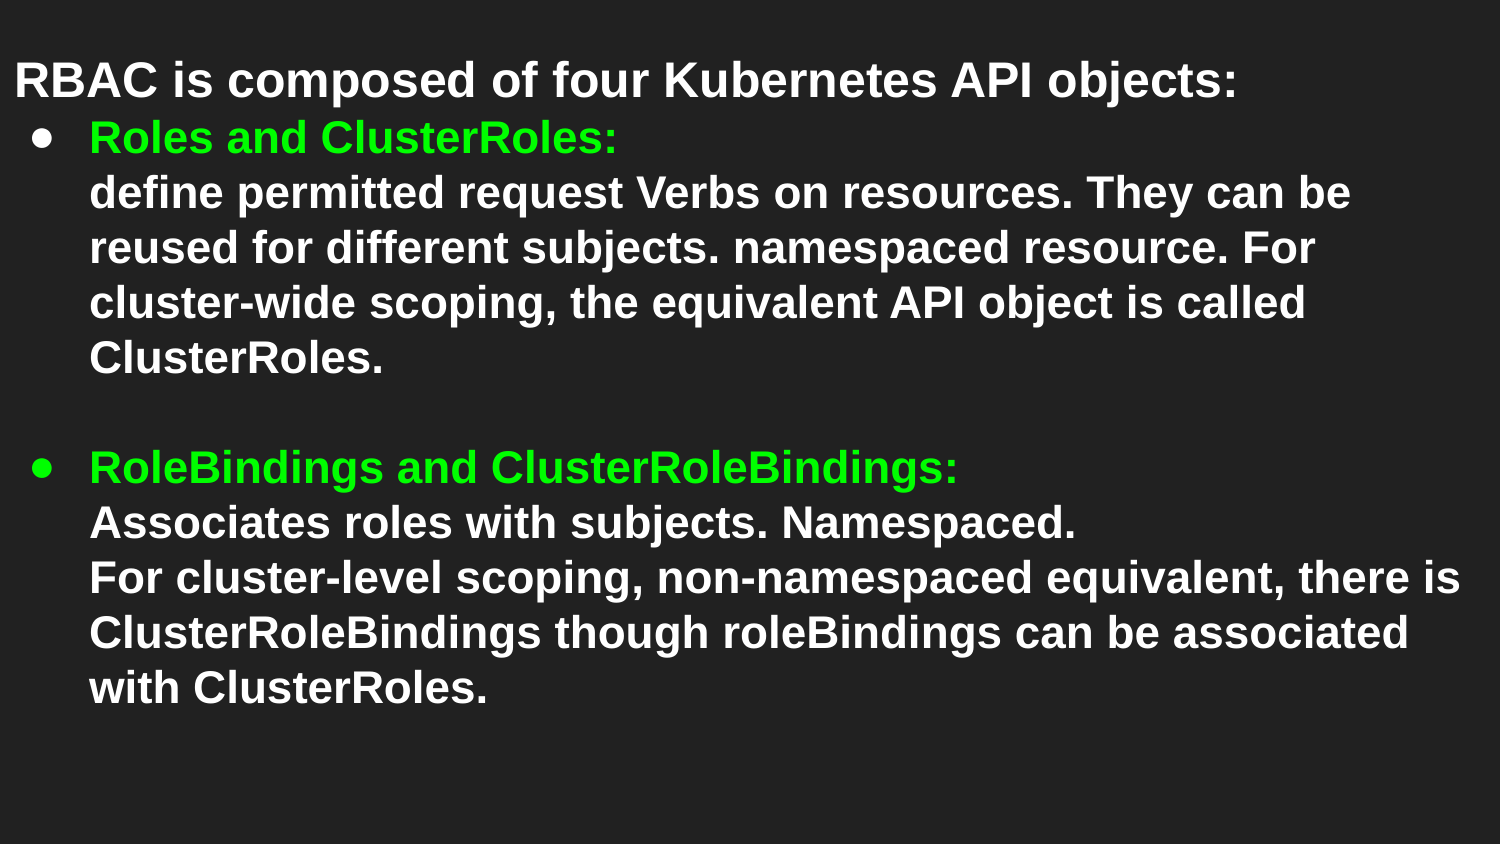

RBAC is composed of four Kubernetes API objects:
Roles and ClusterRoles:
define permitted request Verbs on resources. They can be reused for different subjects. namespaced resource. For cluster-wide scoping, the equivalent API object is called ClusterRoles.

RoleBindings and ClusterRoleBindings:
Associates roles with subjects. Namespaced.
For cluster-level scoping, non-namespaced equivalent, there is ClusterRoleBindings though roleBindings can be associated with ClusterRoles.

# Secret